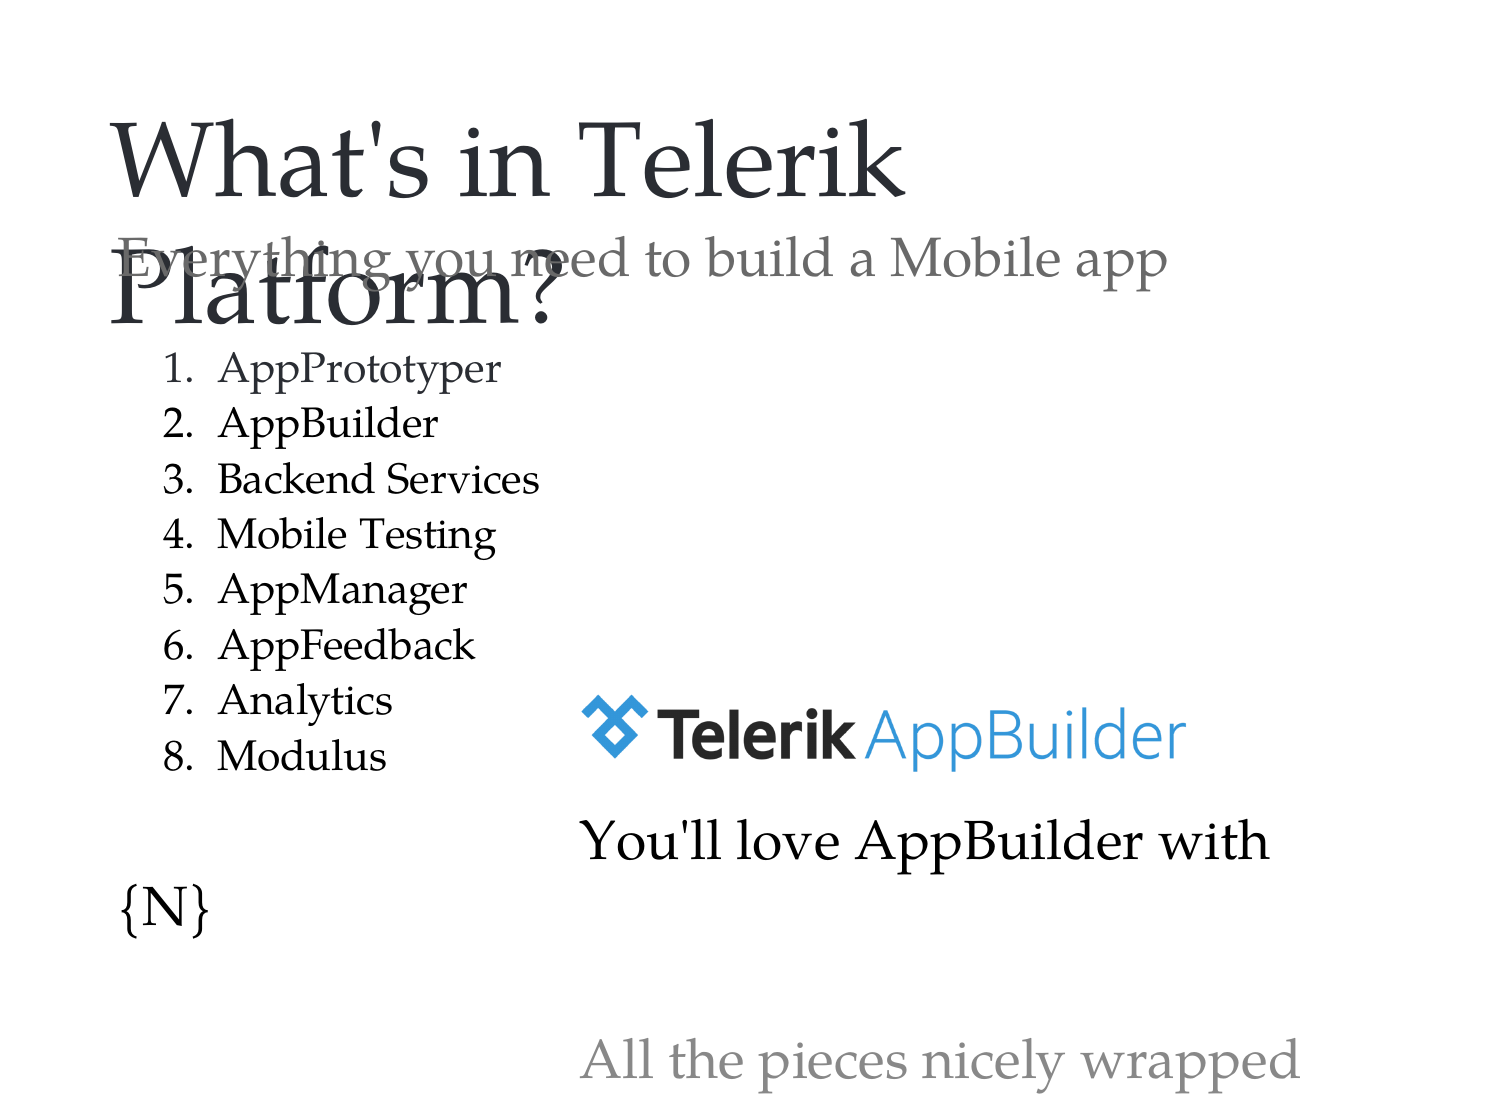

# What's in Telerik Platform?
Everything you need to build a Mobile app

AppPrototyper
AppBuilder
Backend Services
Mobile Testing
AppManager
AppFeedback
Analytics
Modulus
You'll love AppBuilder with {N}

All the pieces nicely wrapped up in one Platform!